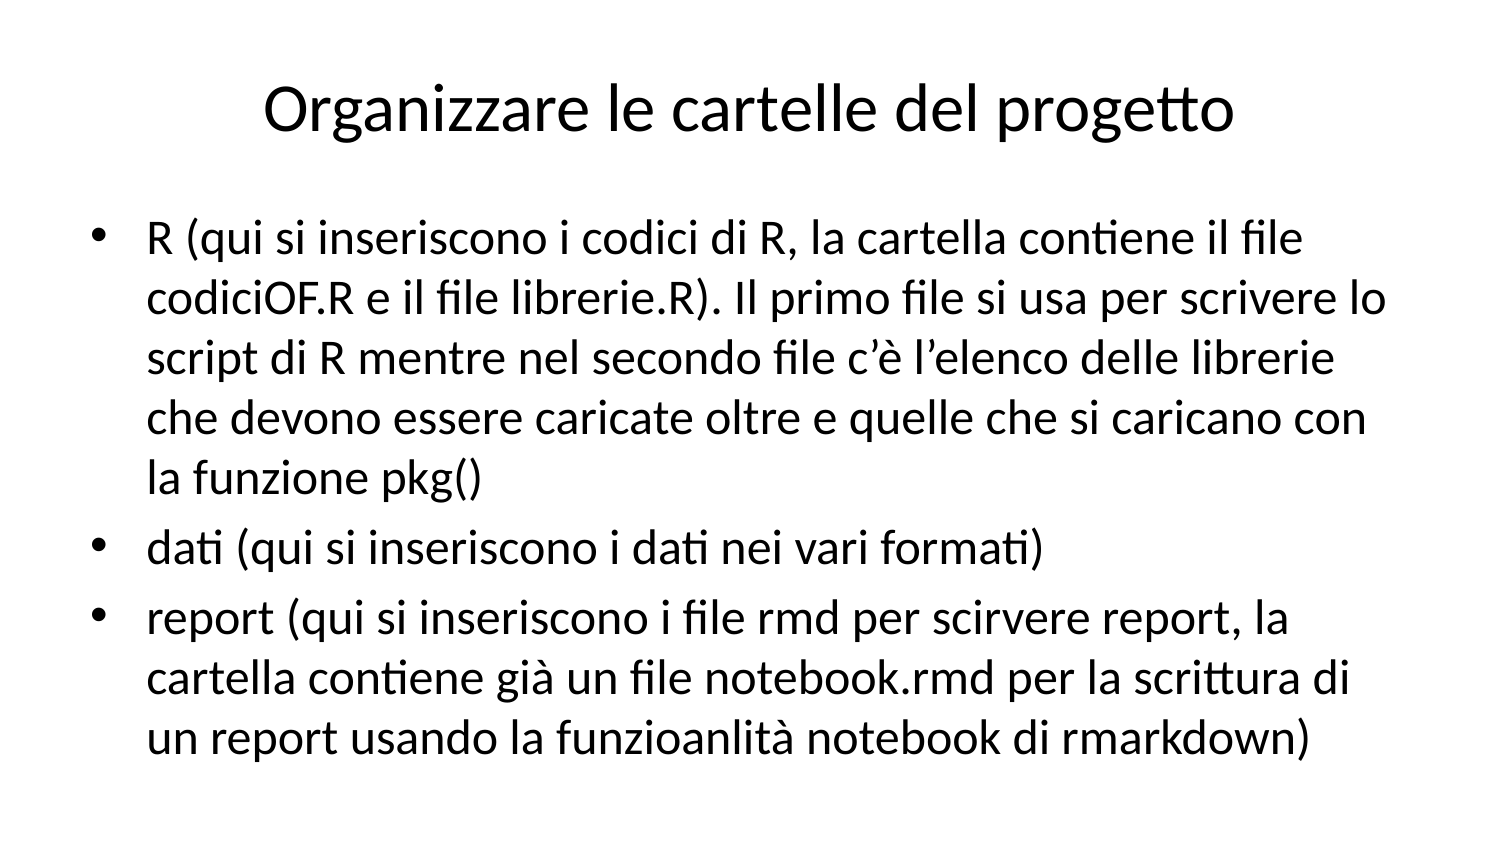

# Organizzare le cartelle del progetto
R (qui si inseriscono i codici di R, la cartella contiene il file codiciOF.R e il file librerie.R). Il primo file si usa per scrivere lo script di R mentre nel secondo file c’è l’elenco delle librerie che devono essere caricate oltre e quelle che si caricano con la funzione pkg()
dati (qui si inseriscono i dati nei vari formati)
report (qui si inseriscono i file rmd per scirvere report, la cartella contiene già un file notebook.rmd per la scrittura di un report usando la funzioanlità notebook di rmarkdown)